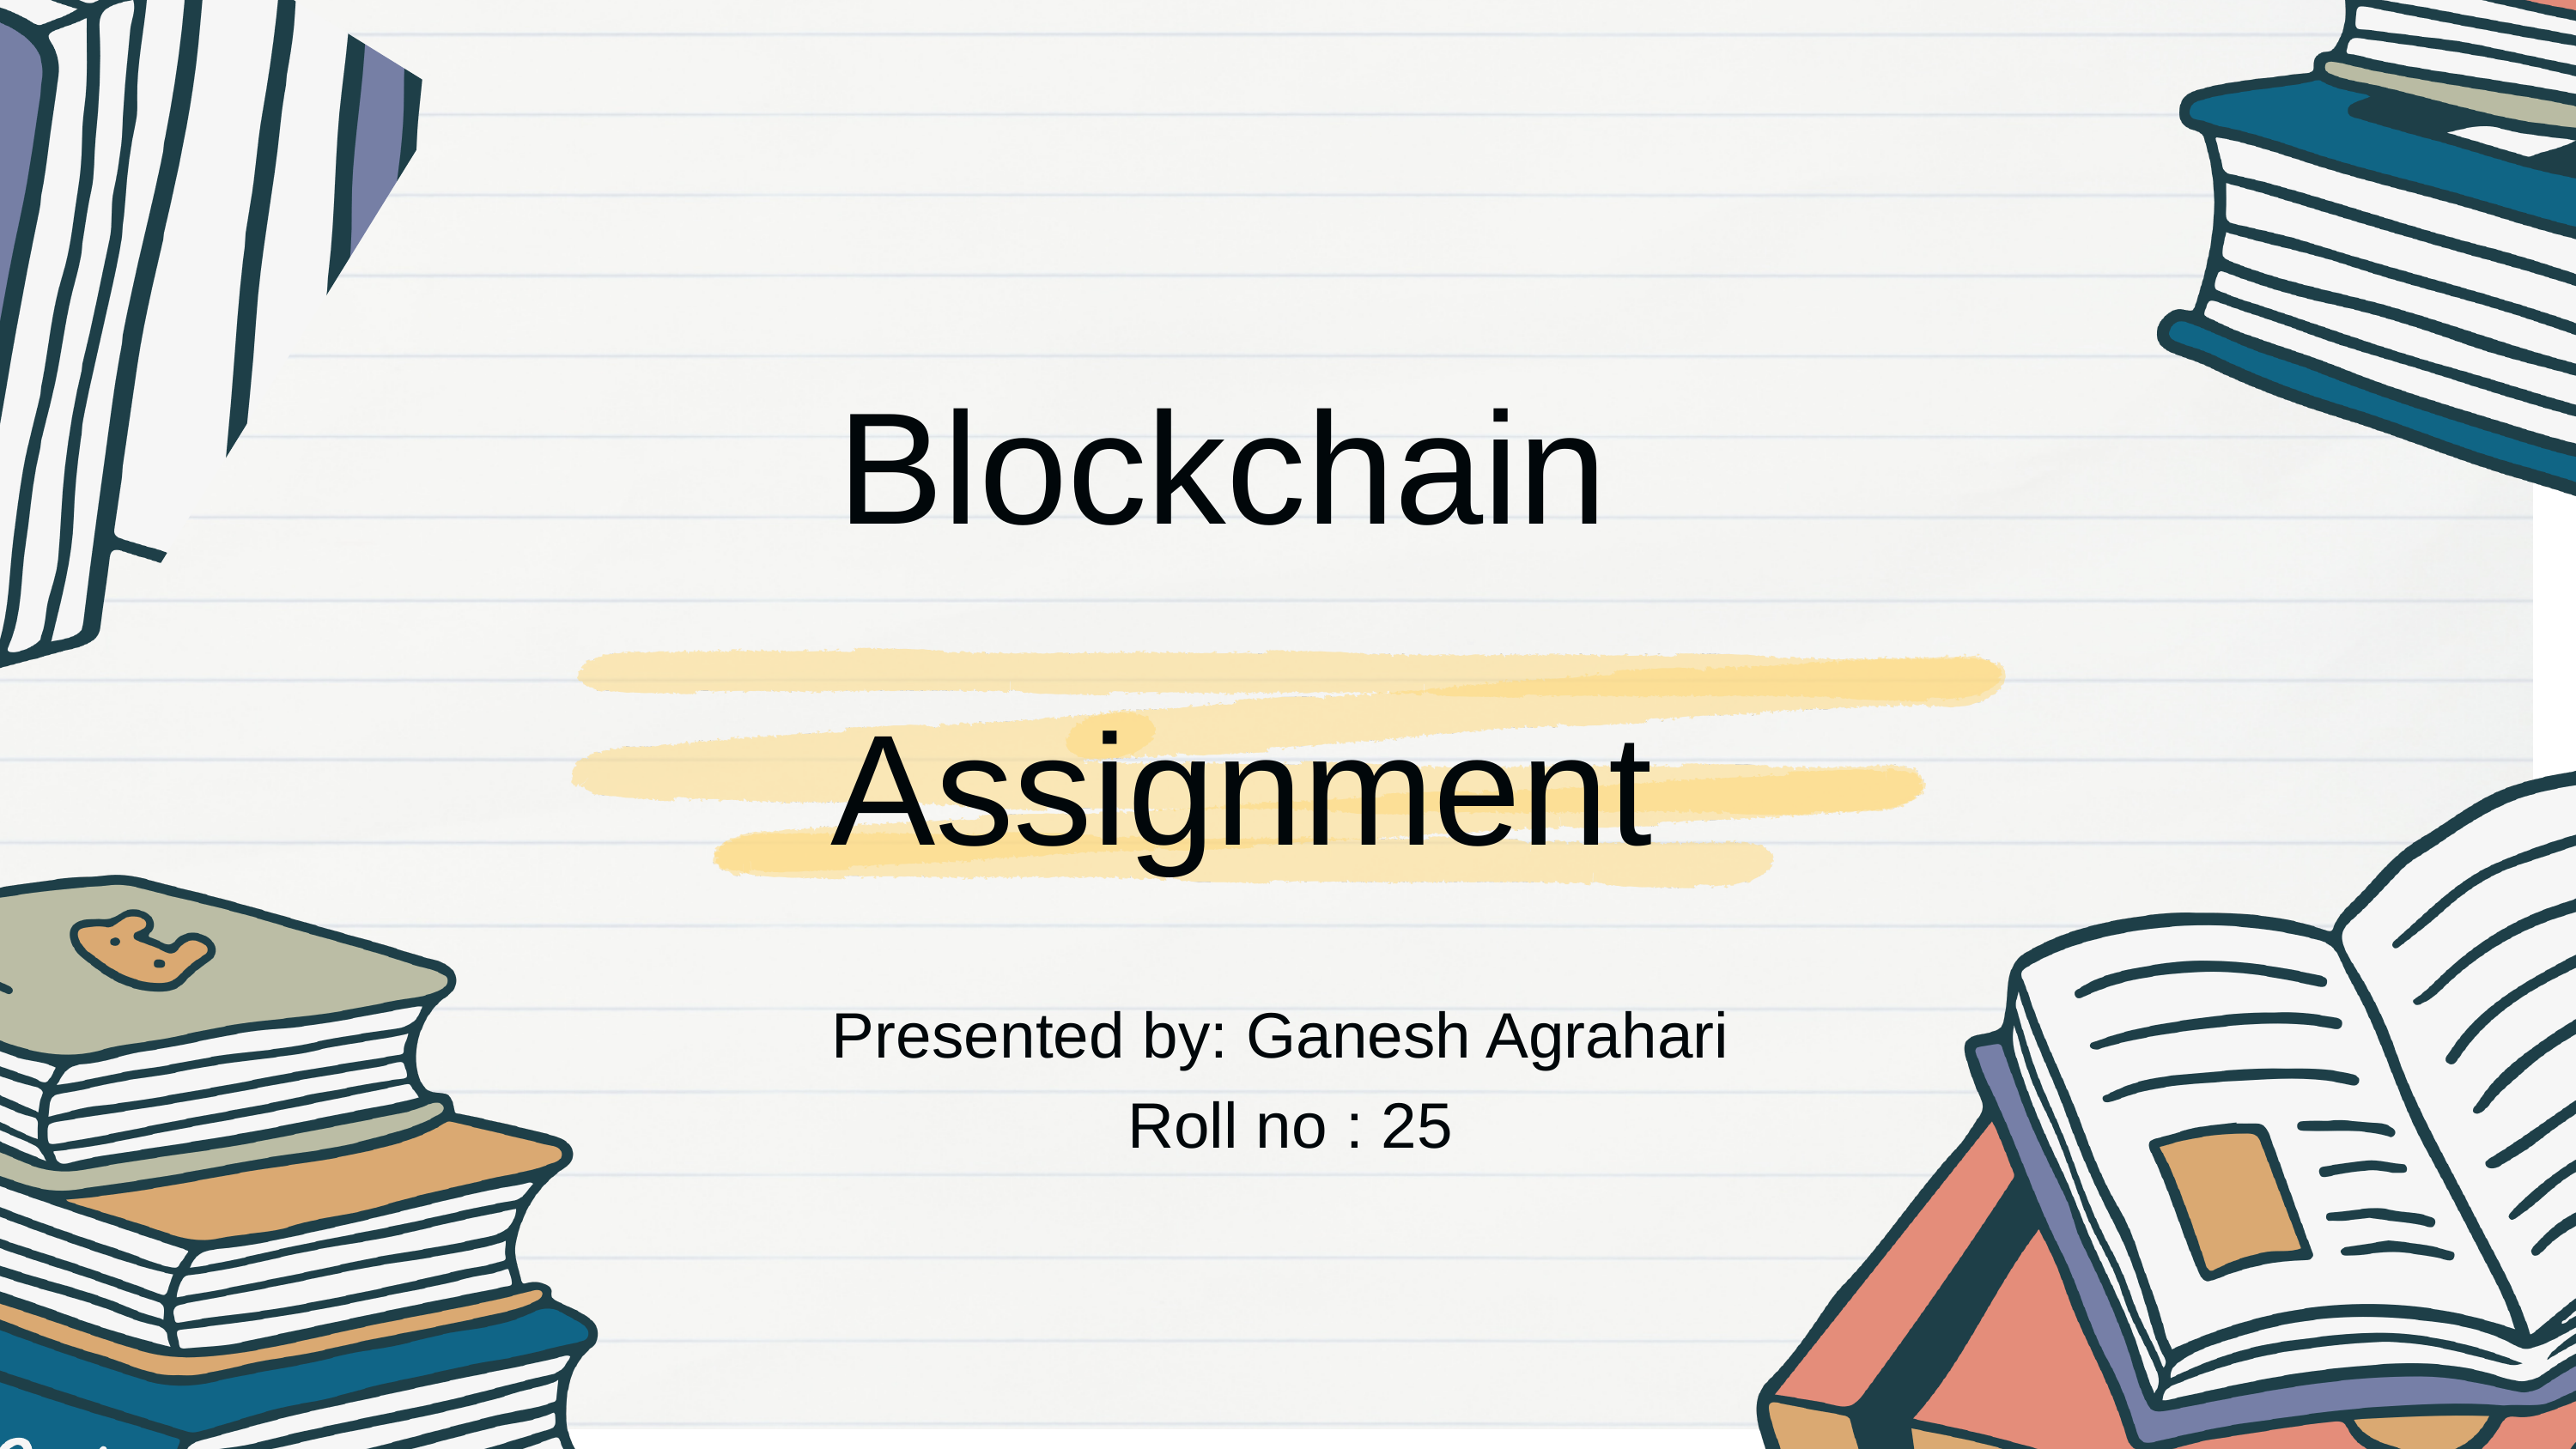

Blockchain
Assignment

Presented by: Ganesh Agrahari
Roll no : 25